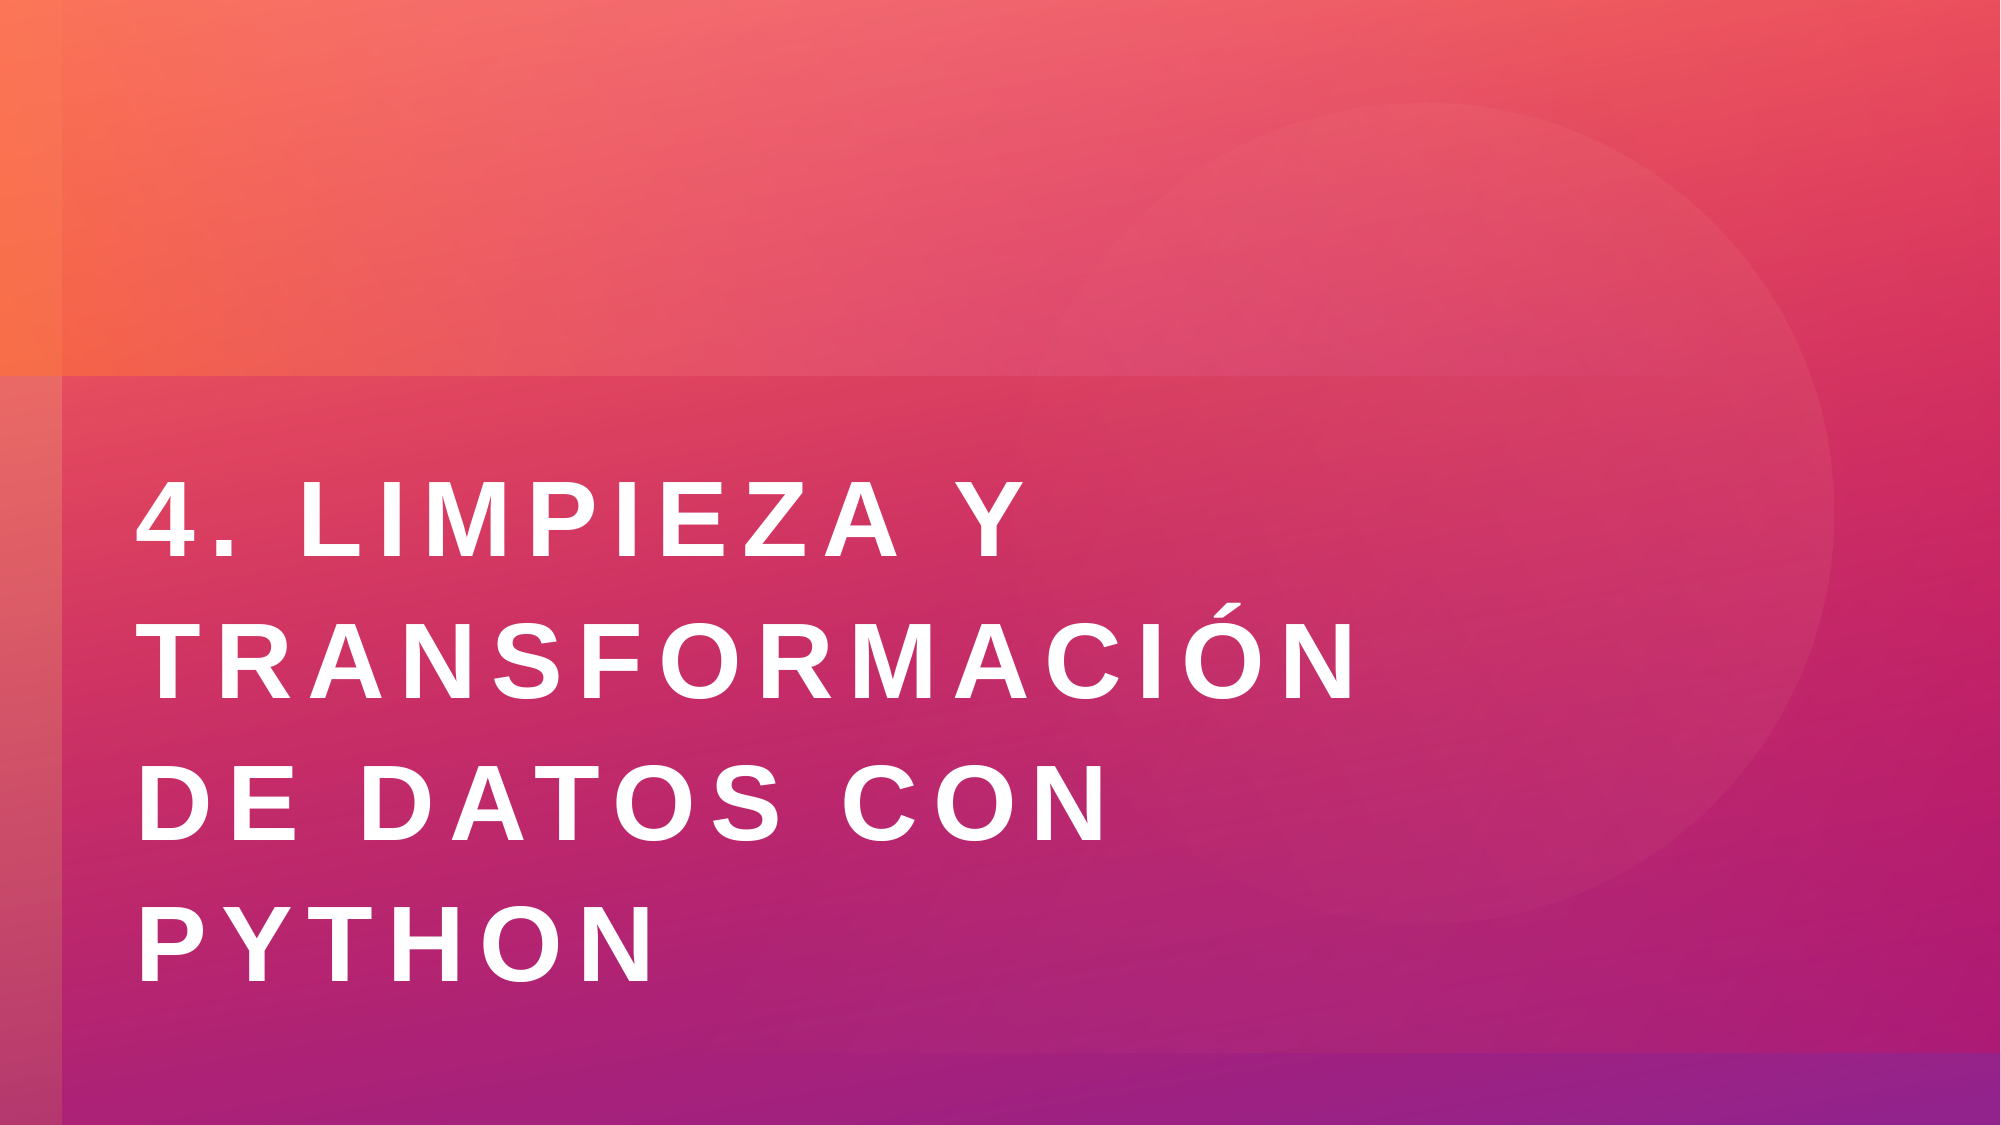

# 4. Limpieza y transformación de datos con python